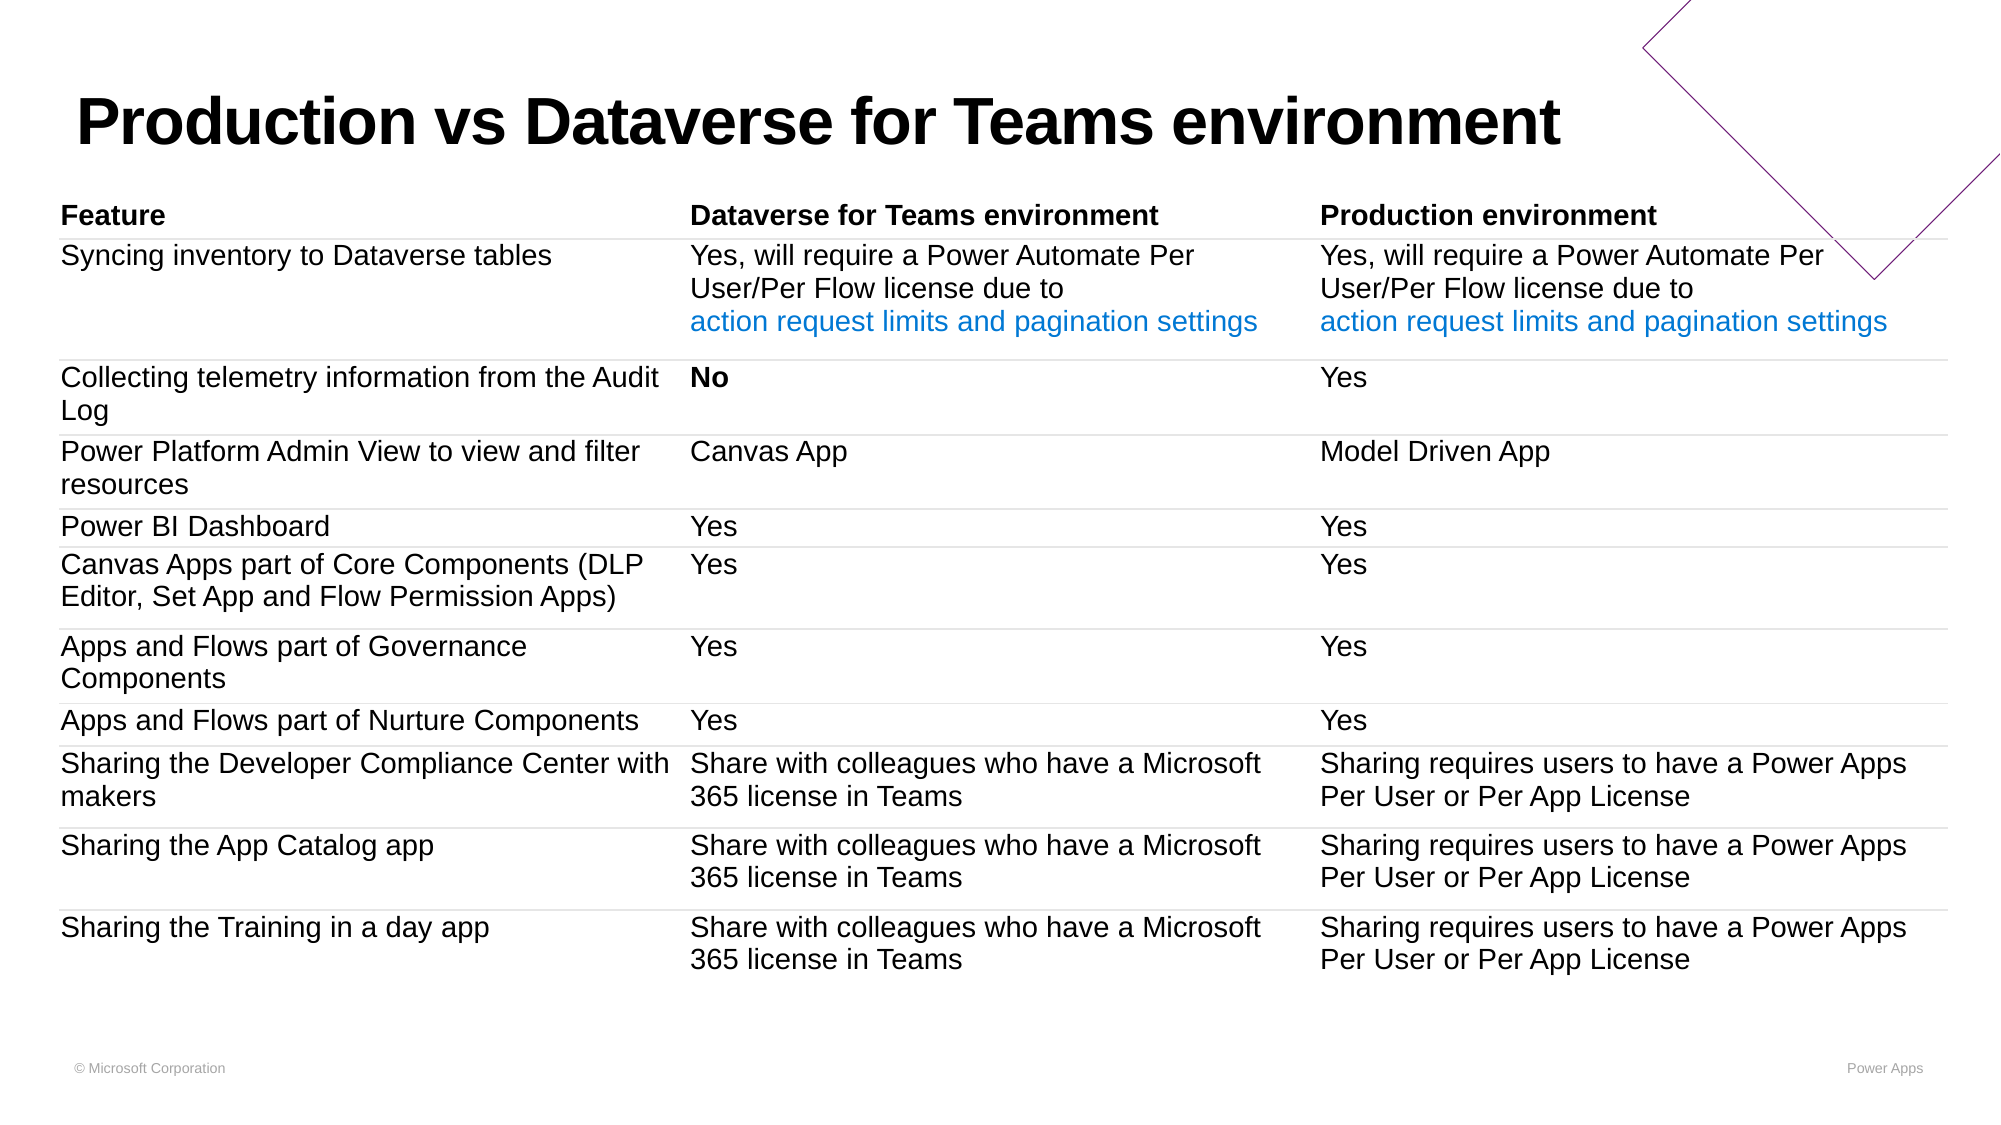

# Production vs Dataverse for Teams environment
| Feature | Dataverse for Teams environment | Production environment |
| --- | --- | --- |
| Syncing inventory to Dataverse tables | Yes, will require a Power Automate Per User/Per Flow license due to action request limits and pagination settings | Yes, will require a Power Automate Per User/Per Flow license due to action request limits and pagination settings |
| Collecting telemetry information from the Audit Log | No | Yes |
| Power Platform Admin View to view and filter resources | Canvas App | Model Driven App |
| Power BI Dashboard | Yes | Yes |
| Canvas Apps part of Core Components (DLP Editor, Set App and Flow Permission Apps) | Yes | Yes |
| Apps and Flows part of Governance Components | Yes | Yes |
| Apps and Flows part of Nurture Components | Yes | Yes |
| Sharing the Developer Compliance Center with makers | Share with colleagues who have a Microsoft 365 license in Teams | Sharing requires users to have a Power Apps Per User or Per App License |
| Sharing the App Catalog app | Share with colleagues who have a Microsoft 365 license in Teams | Sharing requires users to have a Power Apps Per User or Per App License |
| Sharing the Training in a day app | Share with colleagues who have a Microsoft 365 license in Teams | Sharing requires users to have a Power Apps Per User or Per App License |
© Microsoft Corporation                                                                                  								                      Power Apps